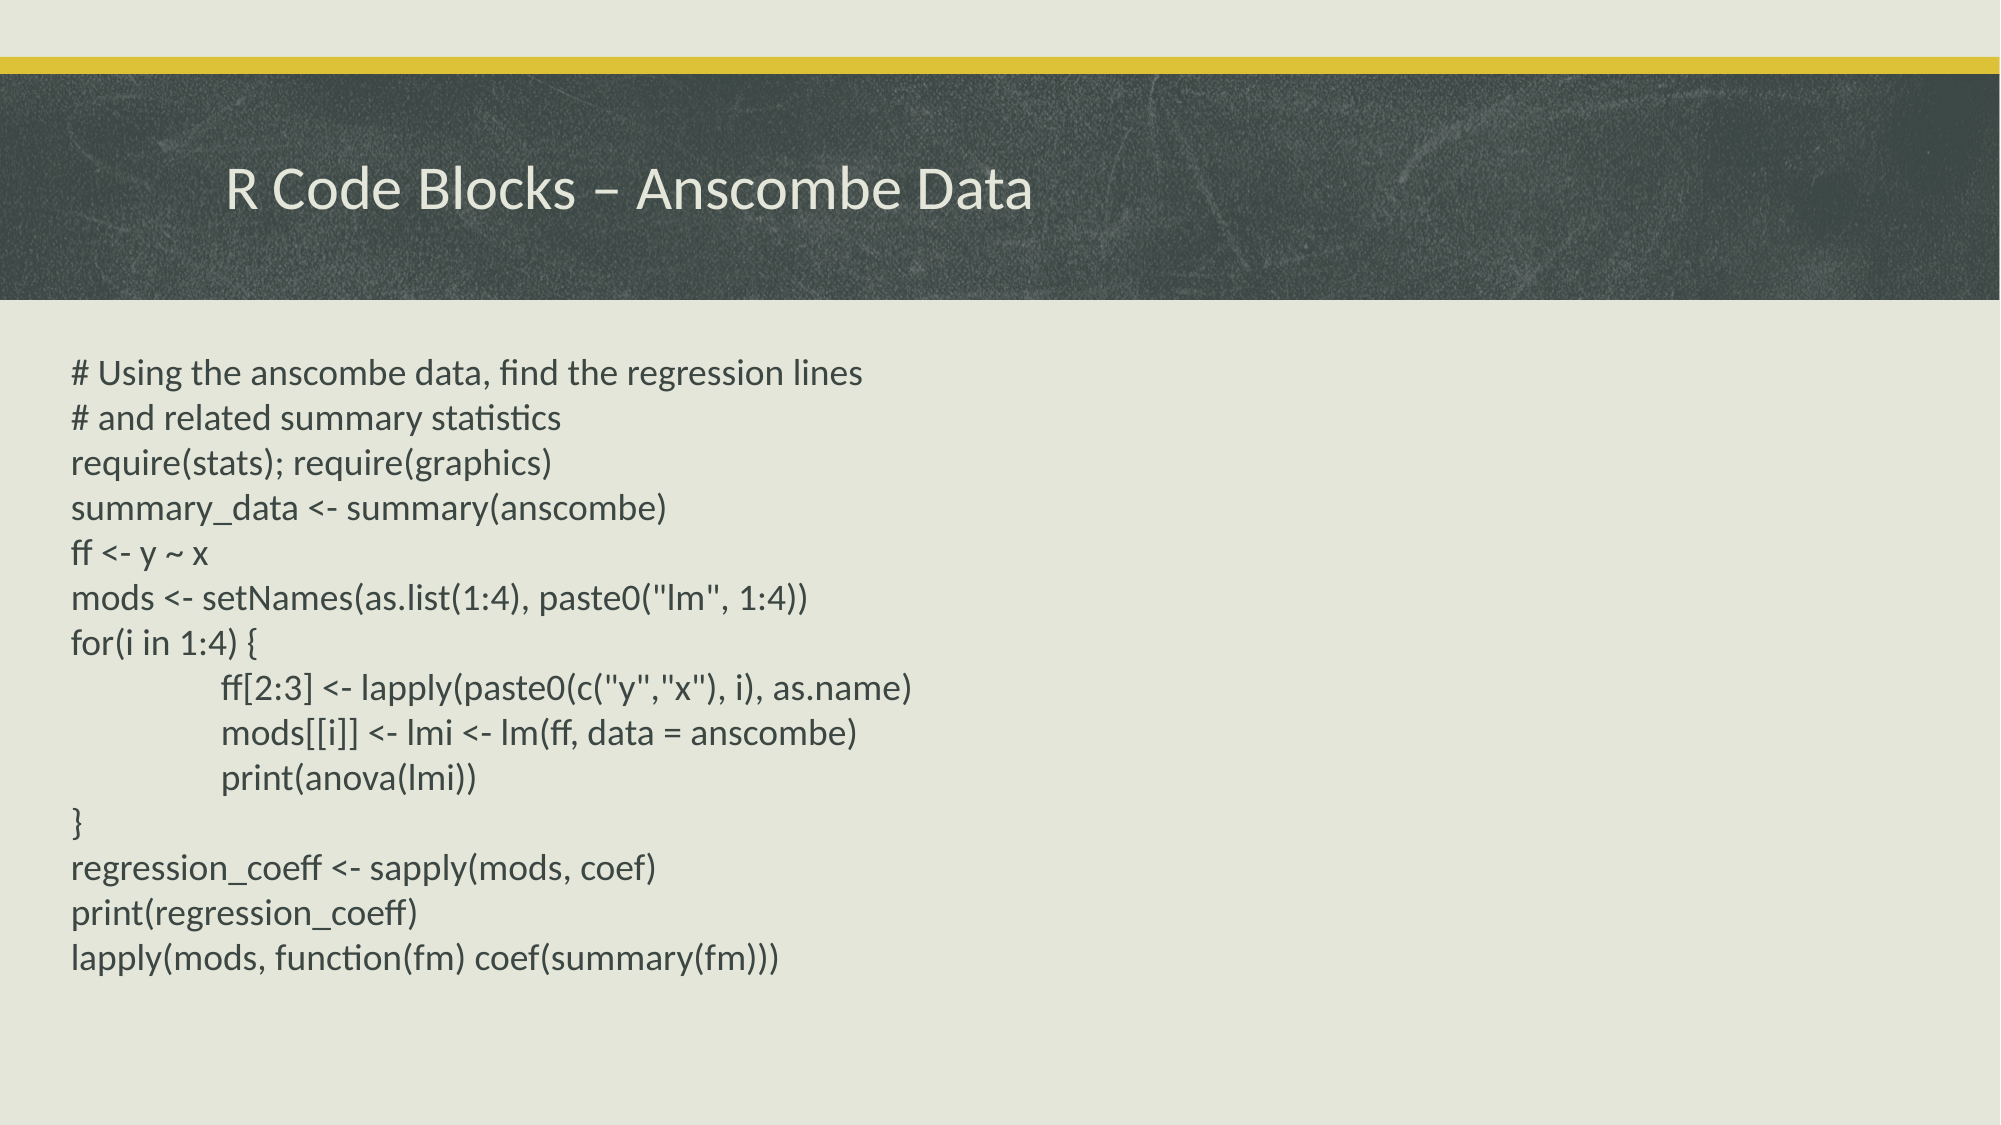

# R Code Blocks – Anscombe Data
# Using the anscombe data, find the regression lines
# and related summary statistics
require(stats); require(graphics)
summary_data <- summary(anscombe)
ff <- y ~ x
mods <- setNames(as.list(1:4), paste0("lm", 1:4))
for(i in 1:4) {
	ff[2:3] <- lapply(paste0(c("y","x"), i), as.name)
	mods[[i]] <- lmi <- lm(ff, data = anscombe)
	print(anova(lmi))
}
regression_coeff <- sapply(mods, coef)
print(regression_coeff)
lapply(mods, function(fm) coef(summary(fm)))